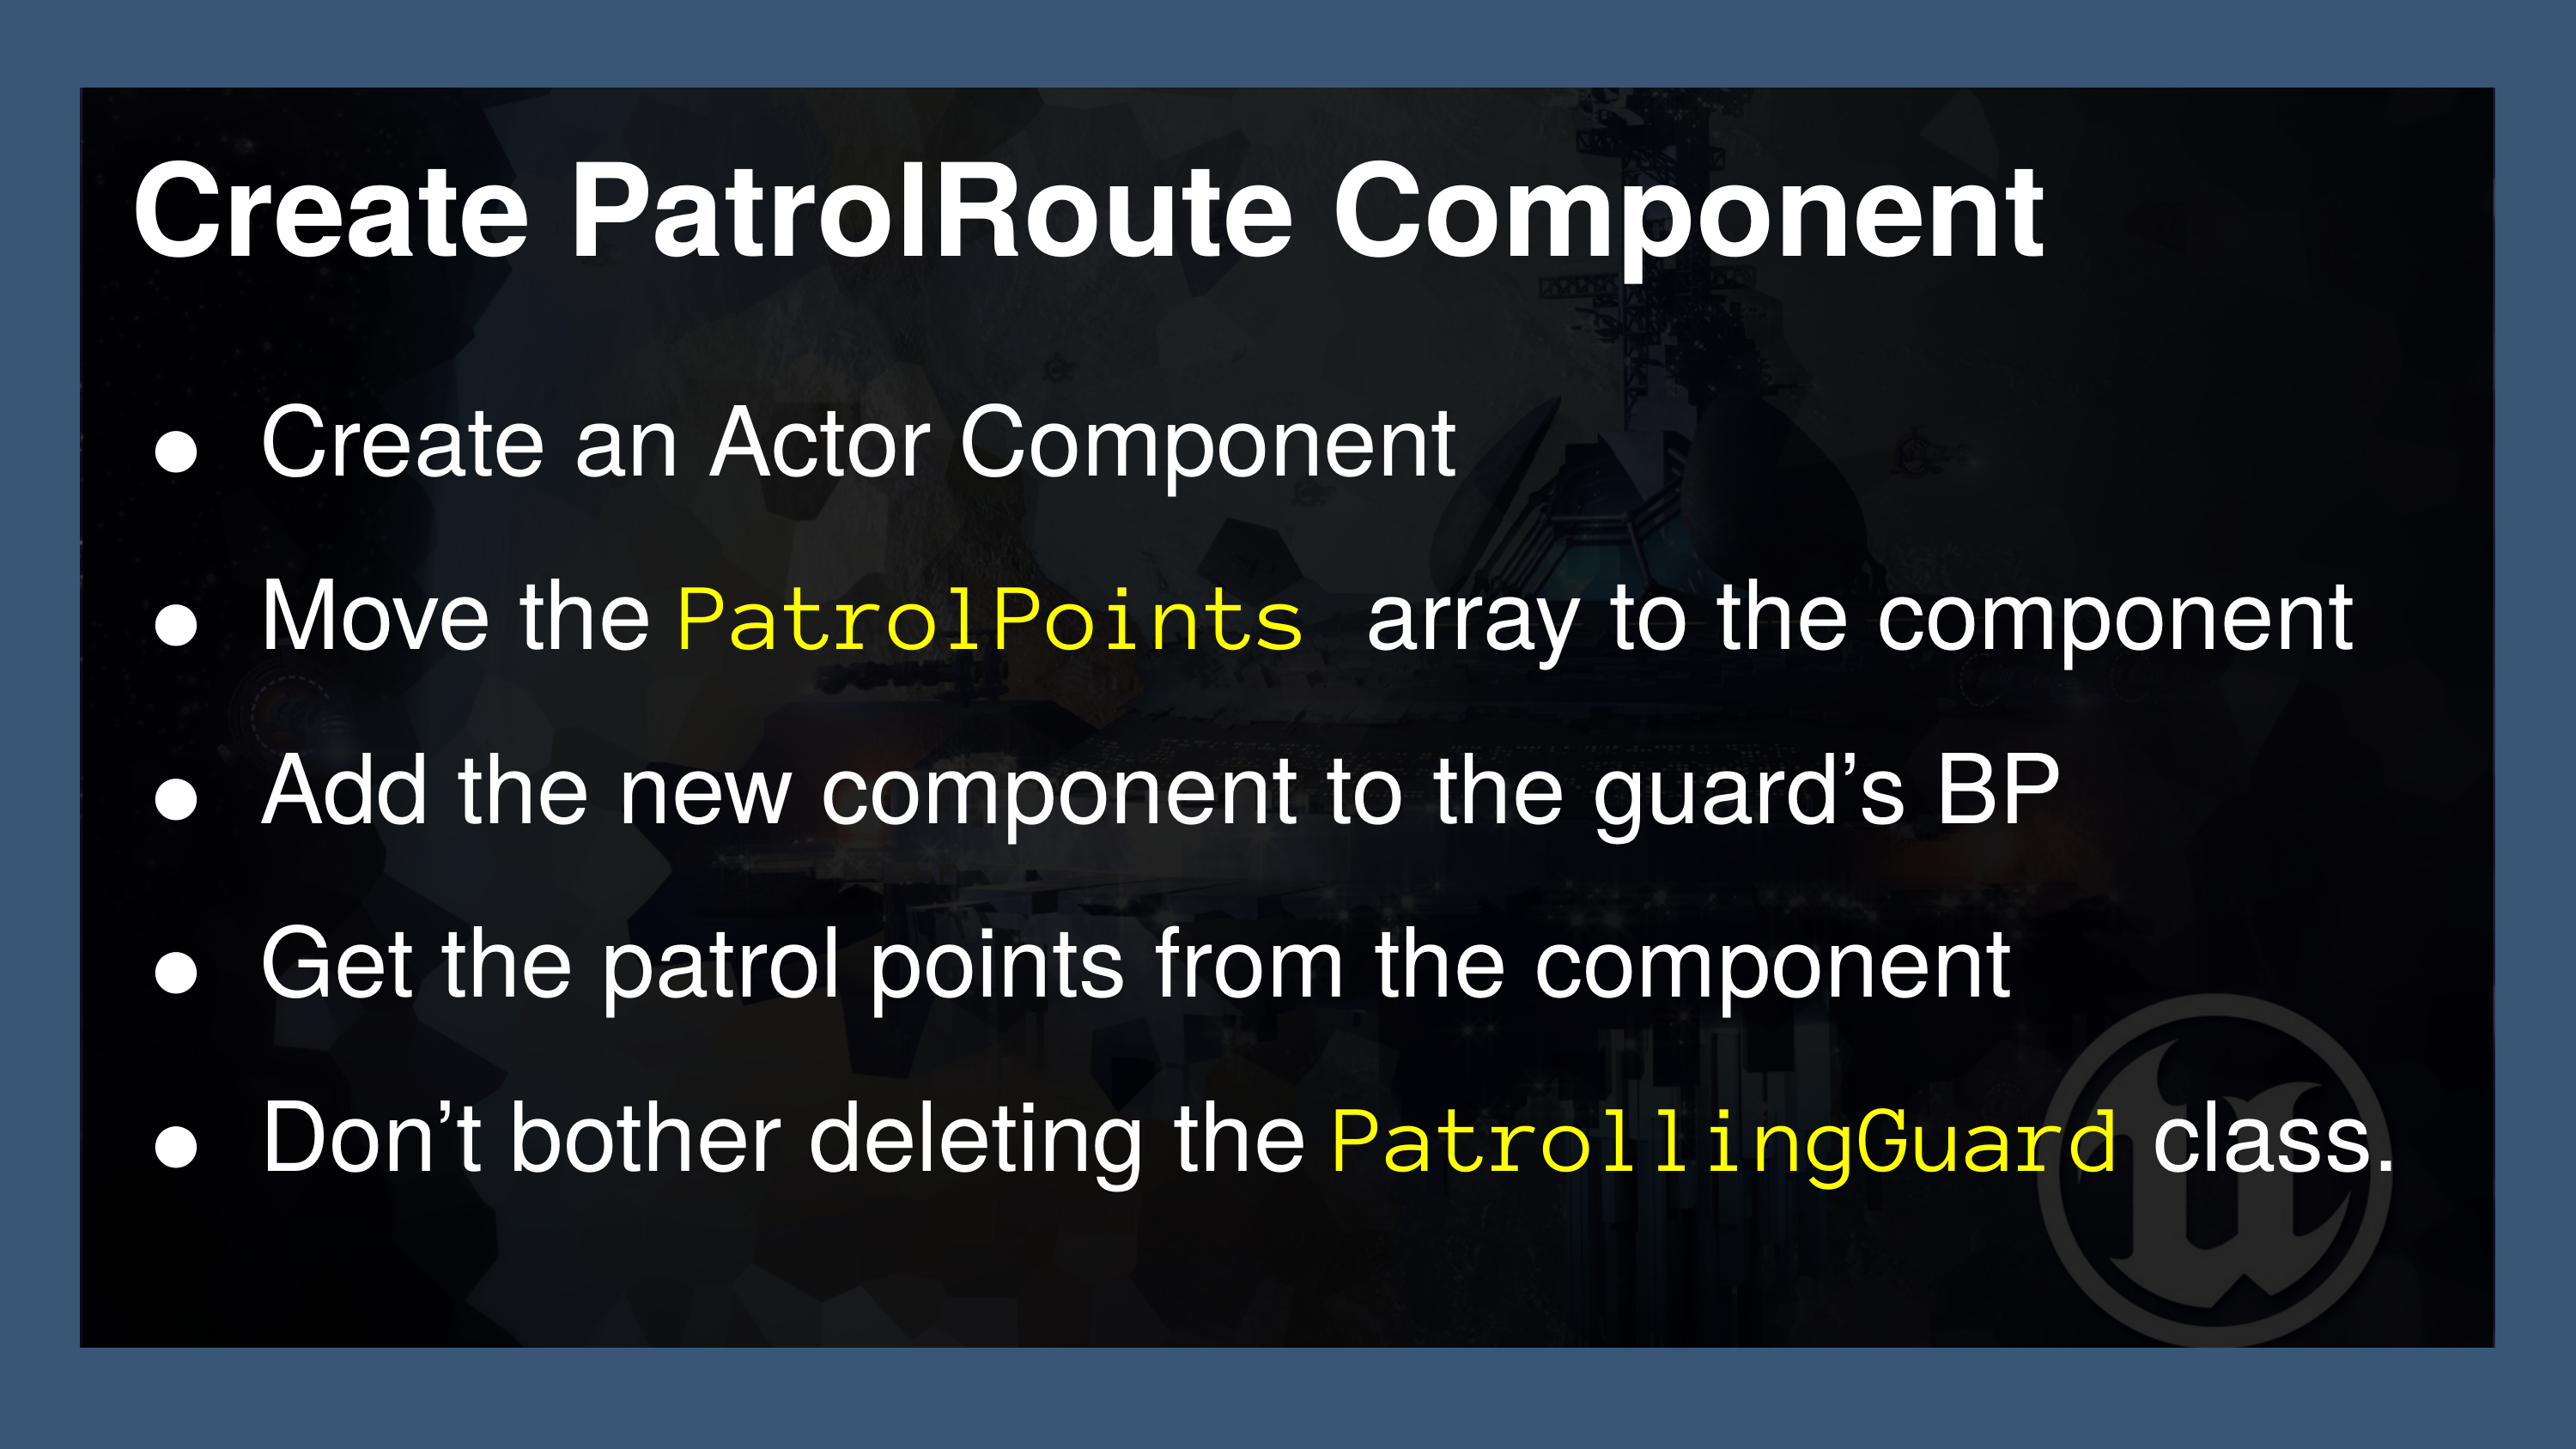

Create PatrolRoute Component
Create an Actor Component
Move the PatrolPoints array to the component
Add the new component to the guard’s BP
Get the patrol points from the component
Don’t bother deleting the PatrollingGuard class.